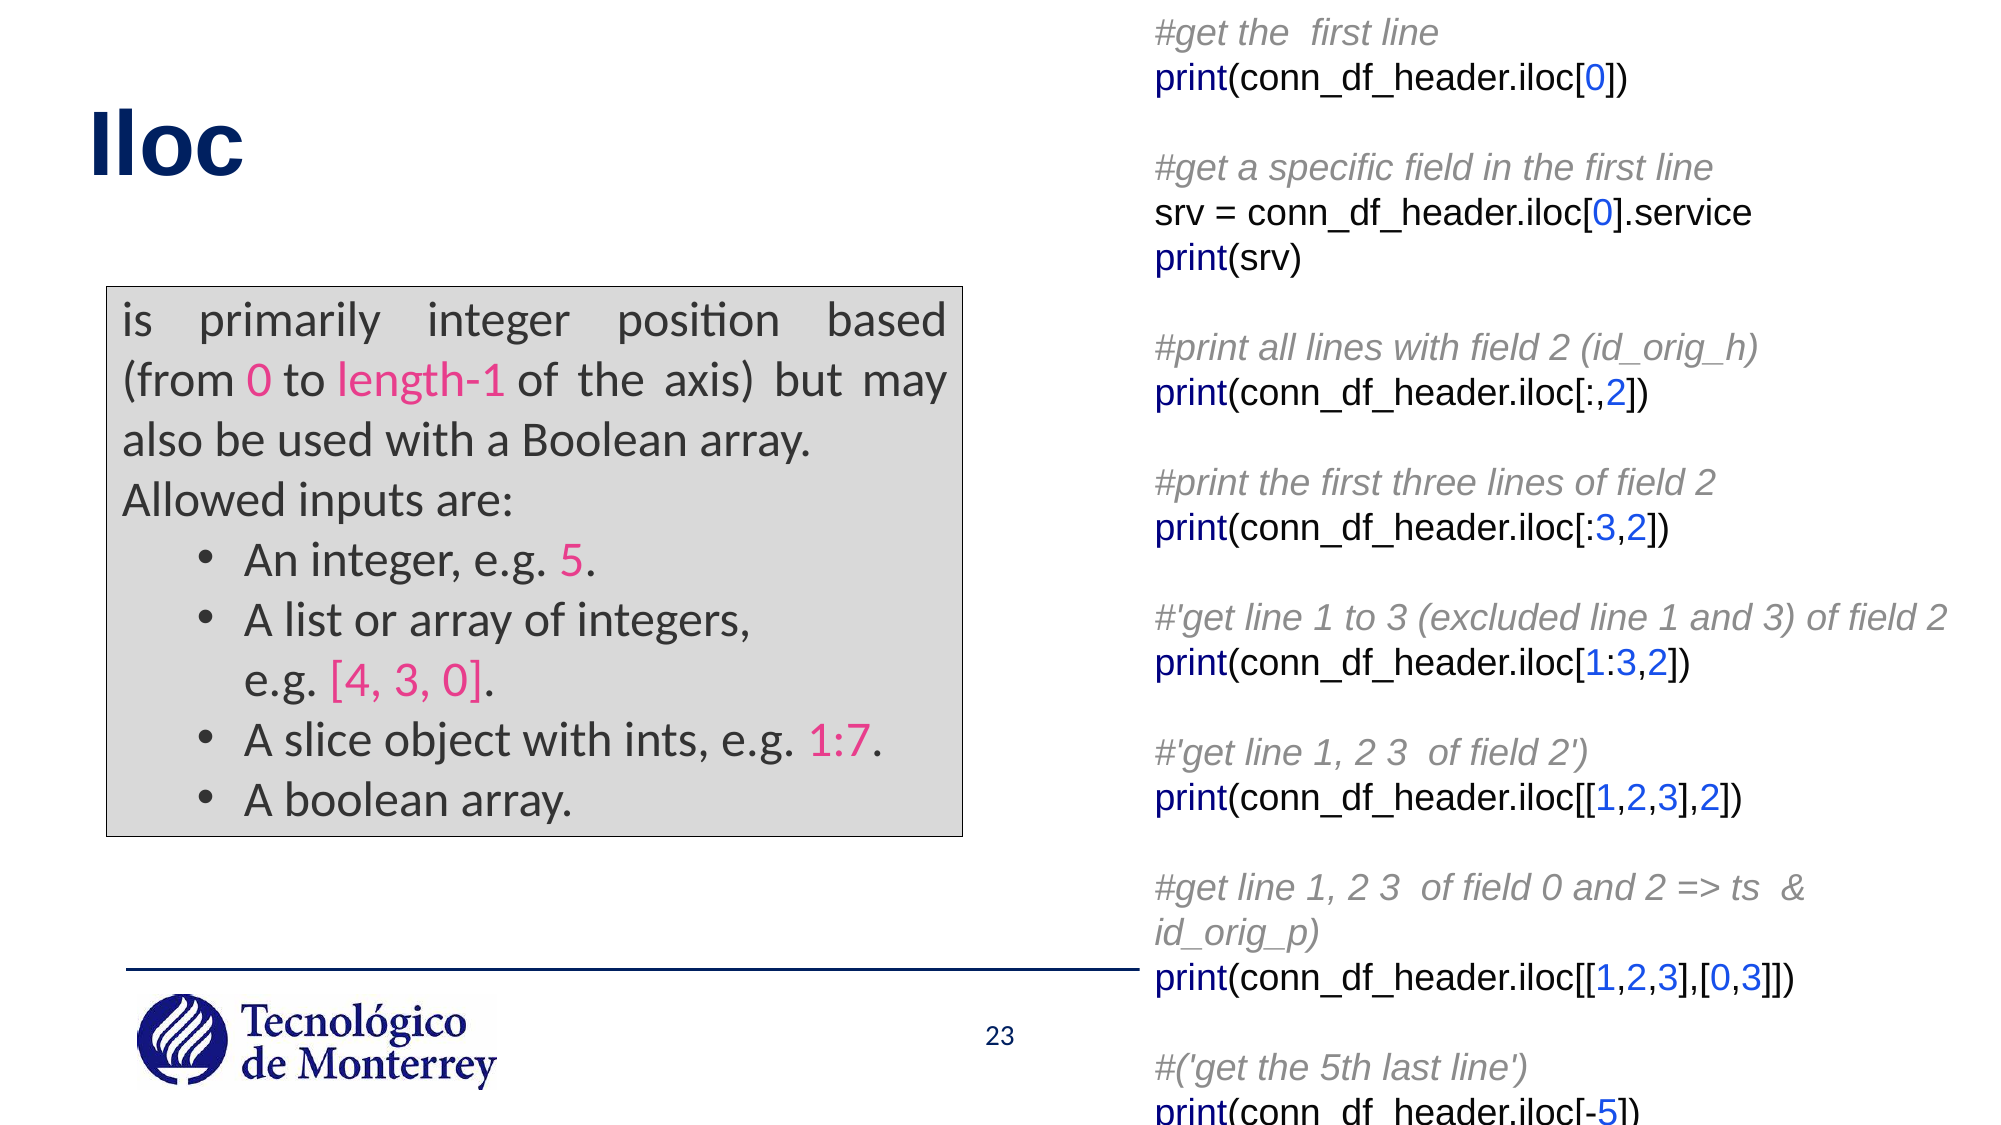

#get the  first line
print(conn_df_header.iloc[0])
#get a specific field in the first line
srv = conn_df_header.iloc[0].service
print(srv)
#print all lines with field 2 (id_orig_h)
print(conn_df_header.iloc[:,2])
#print the first three lines of field 2
print(conn_df_header.iloc[:3,2])
#'get line 1 to 3 (excluded line 1 and 3) of field 2
print(conn_df_header.iloc[1:3,2])
#'get line 1, 2 3  of field 2')
print(conn_df_header.iloc[[1,2,3],2])
#get line 1, 2 3  of field 0 and 2 => ts  & id_orig_p)
print(conn_df_header.iloc[[1,2,3],[0,3]])
#('get the 5th last line')
print(conn_df_header.iloc[-5])
# Iloc
is primarily integer position based (from 0 to length-1 of the axis) but may also be used with a Boolean array.
Allowed inputs are:
An integer, e.g. 5.
A list or array of integers, e.g. [4, 3, 0].
A slice object with ints, e.g. 1:7.
A boolean array.